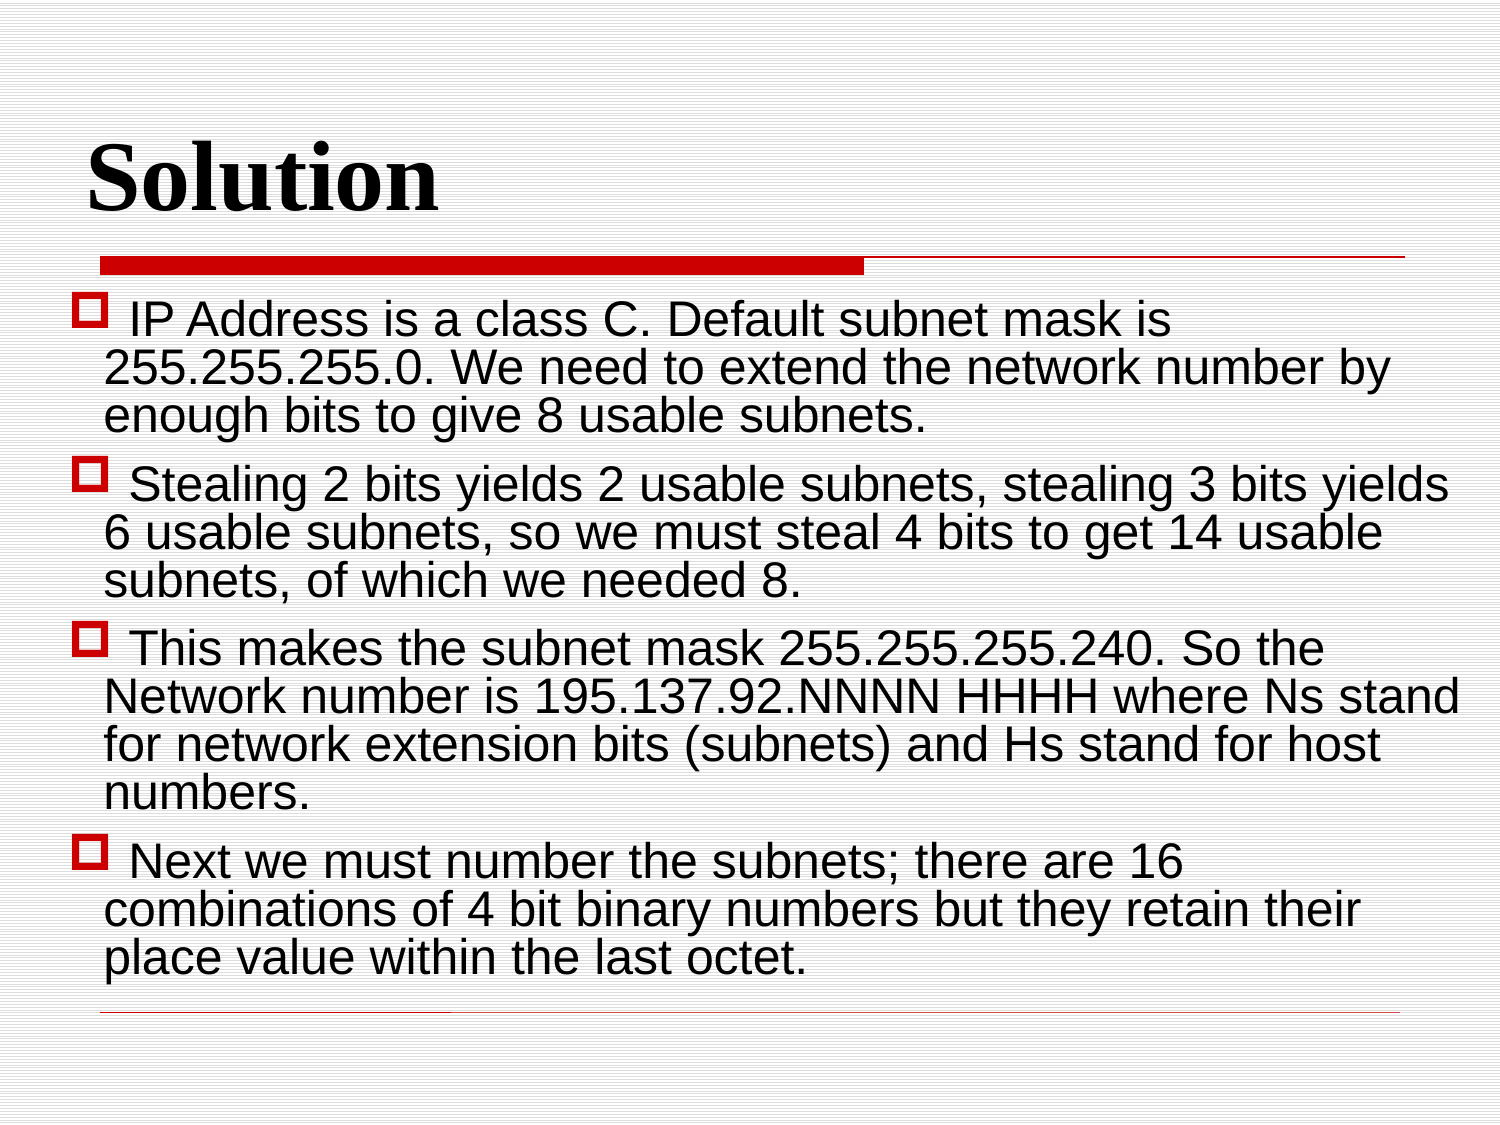

Solution
 IP Address is a class C. Default subnet mask is 255.255.255.0. We need to extend the network number by enough bits to give 8 usable subnets.
 Stealing 2 bits yields 2 usable subnets, stealing 3 bits yields 6 usable subnets, so we must steal 4 bits to get 14 usable subnets, of which we needed 8.
 This makes the subnet mask 255.255.255.240. So the Network number is 195.137.92.NNNN HHHH where Ns stand for network extension bits (subnets) and Hs stand for host numbers.
 Next we must number the subnets; there are 16 combinations of 4 bit binary numbers but they retain their place value within the last octet.